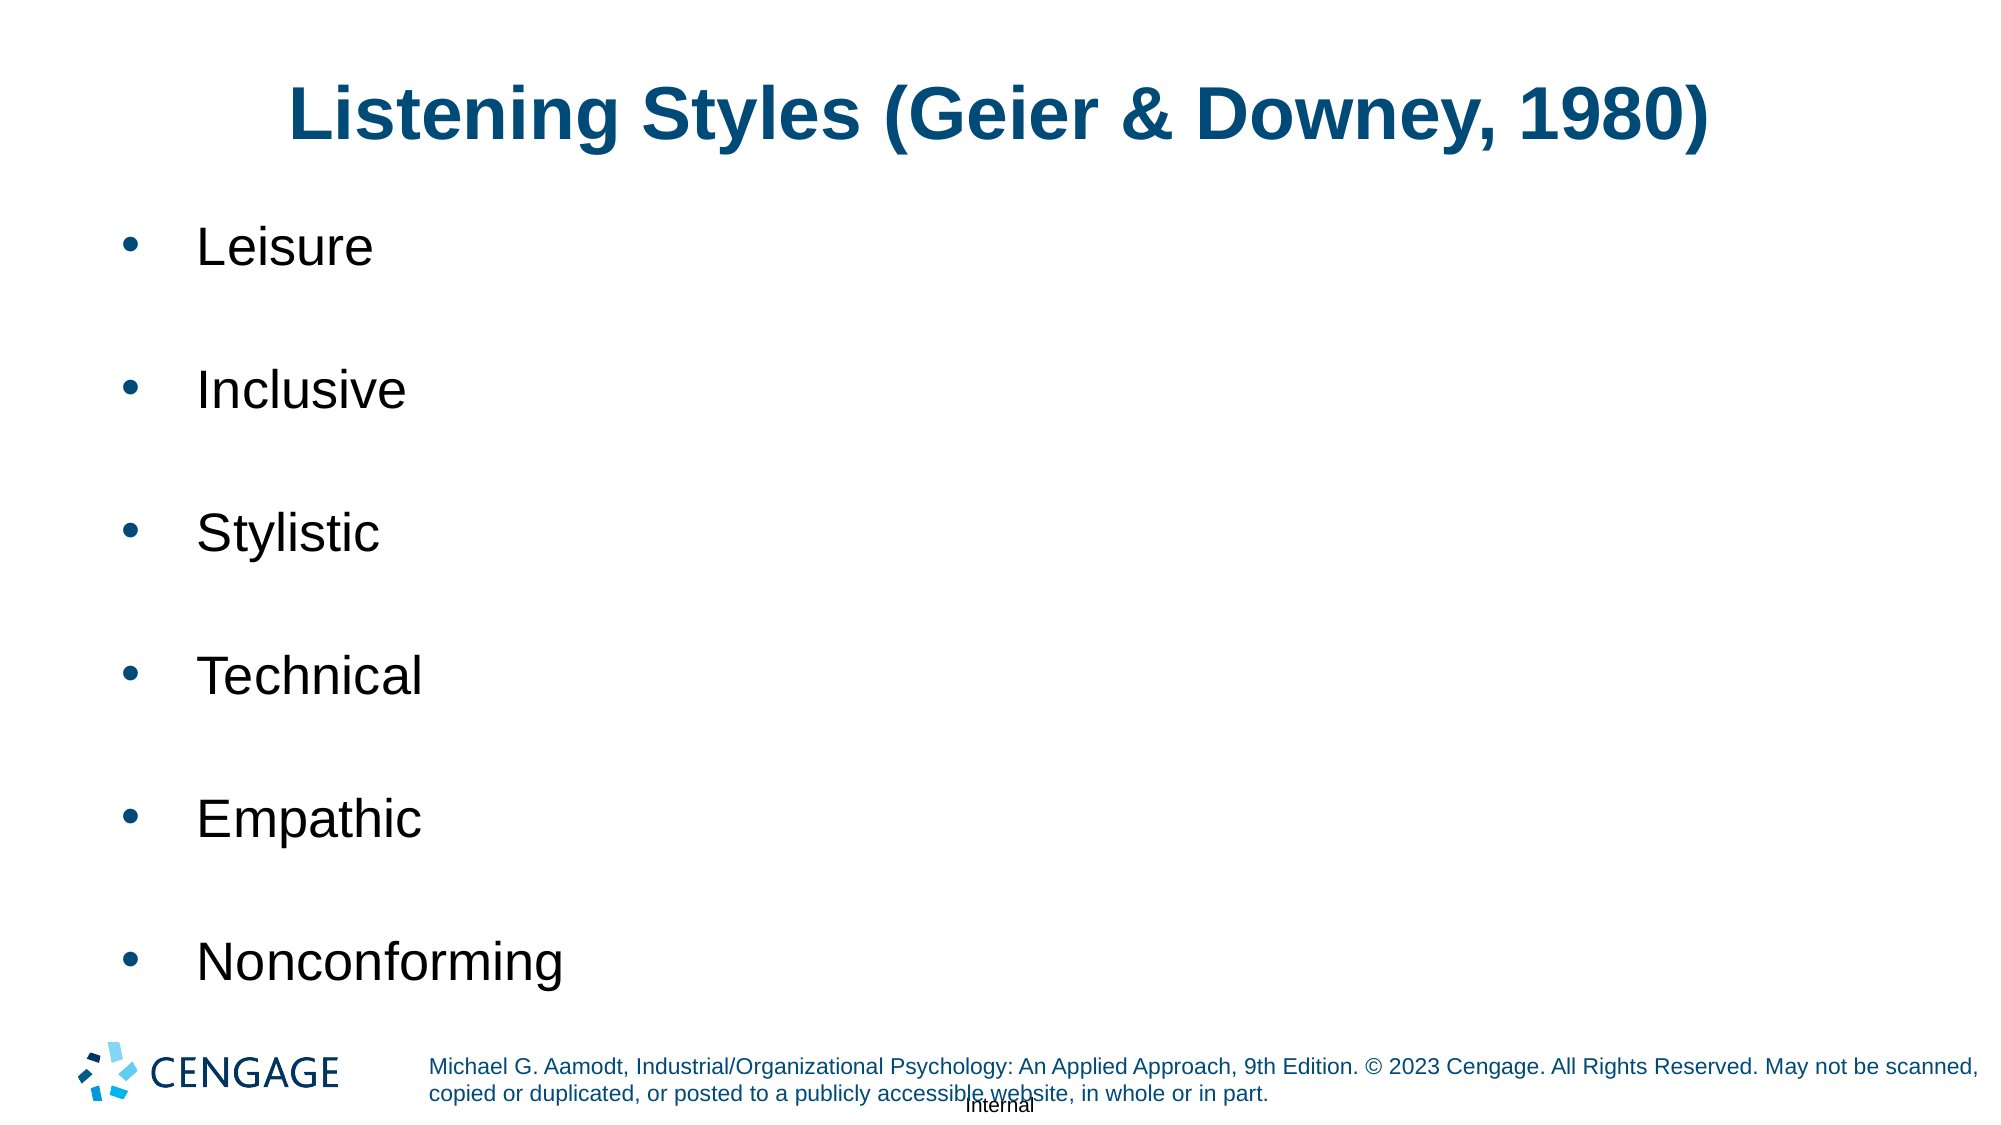

# Listening Styles (Geier & Downey, 1980)
Leisure
Inclusive
Stylistic
Technical
Empathic
Nonconforming